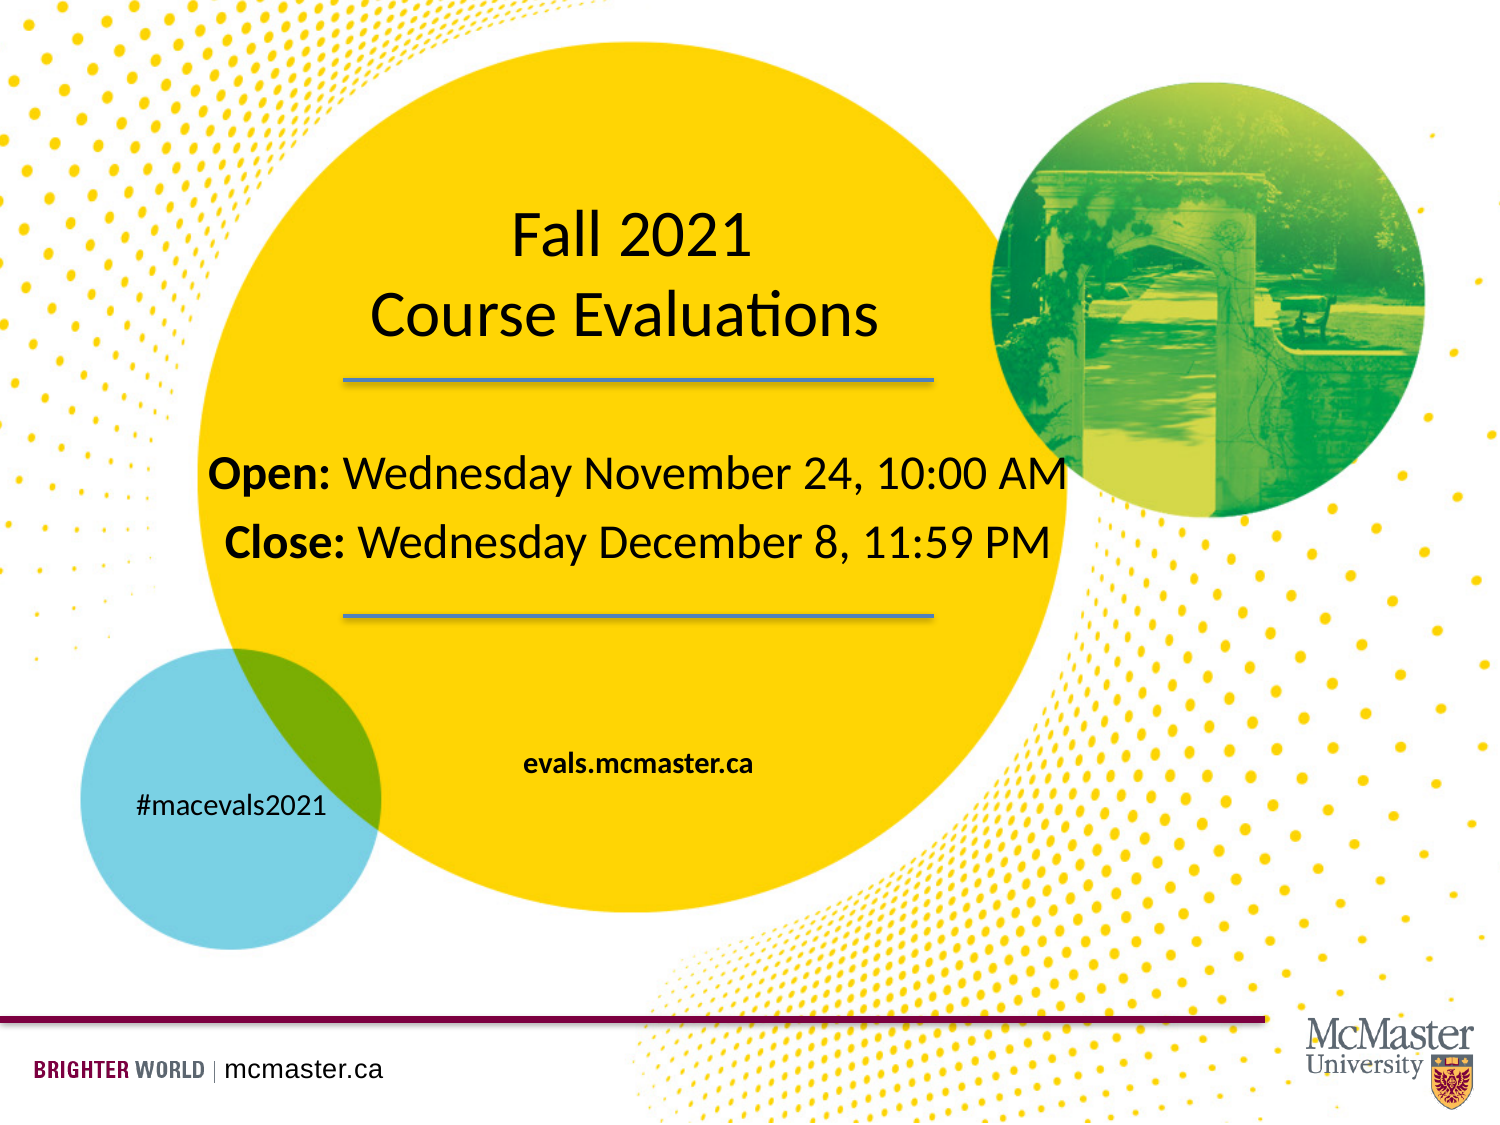

# Fall 2021 Course Evaluations
Open: Wednesday November 24, 10:00 AM
Close: Wednesday December 8, 11:59 PM
evals.mcmaster.ca
#macevals2021